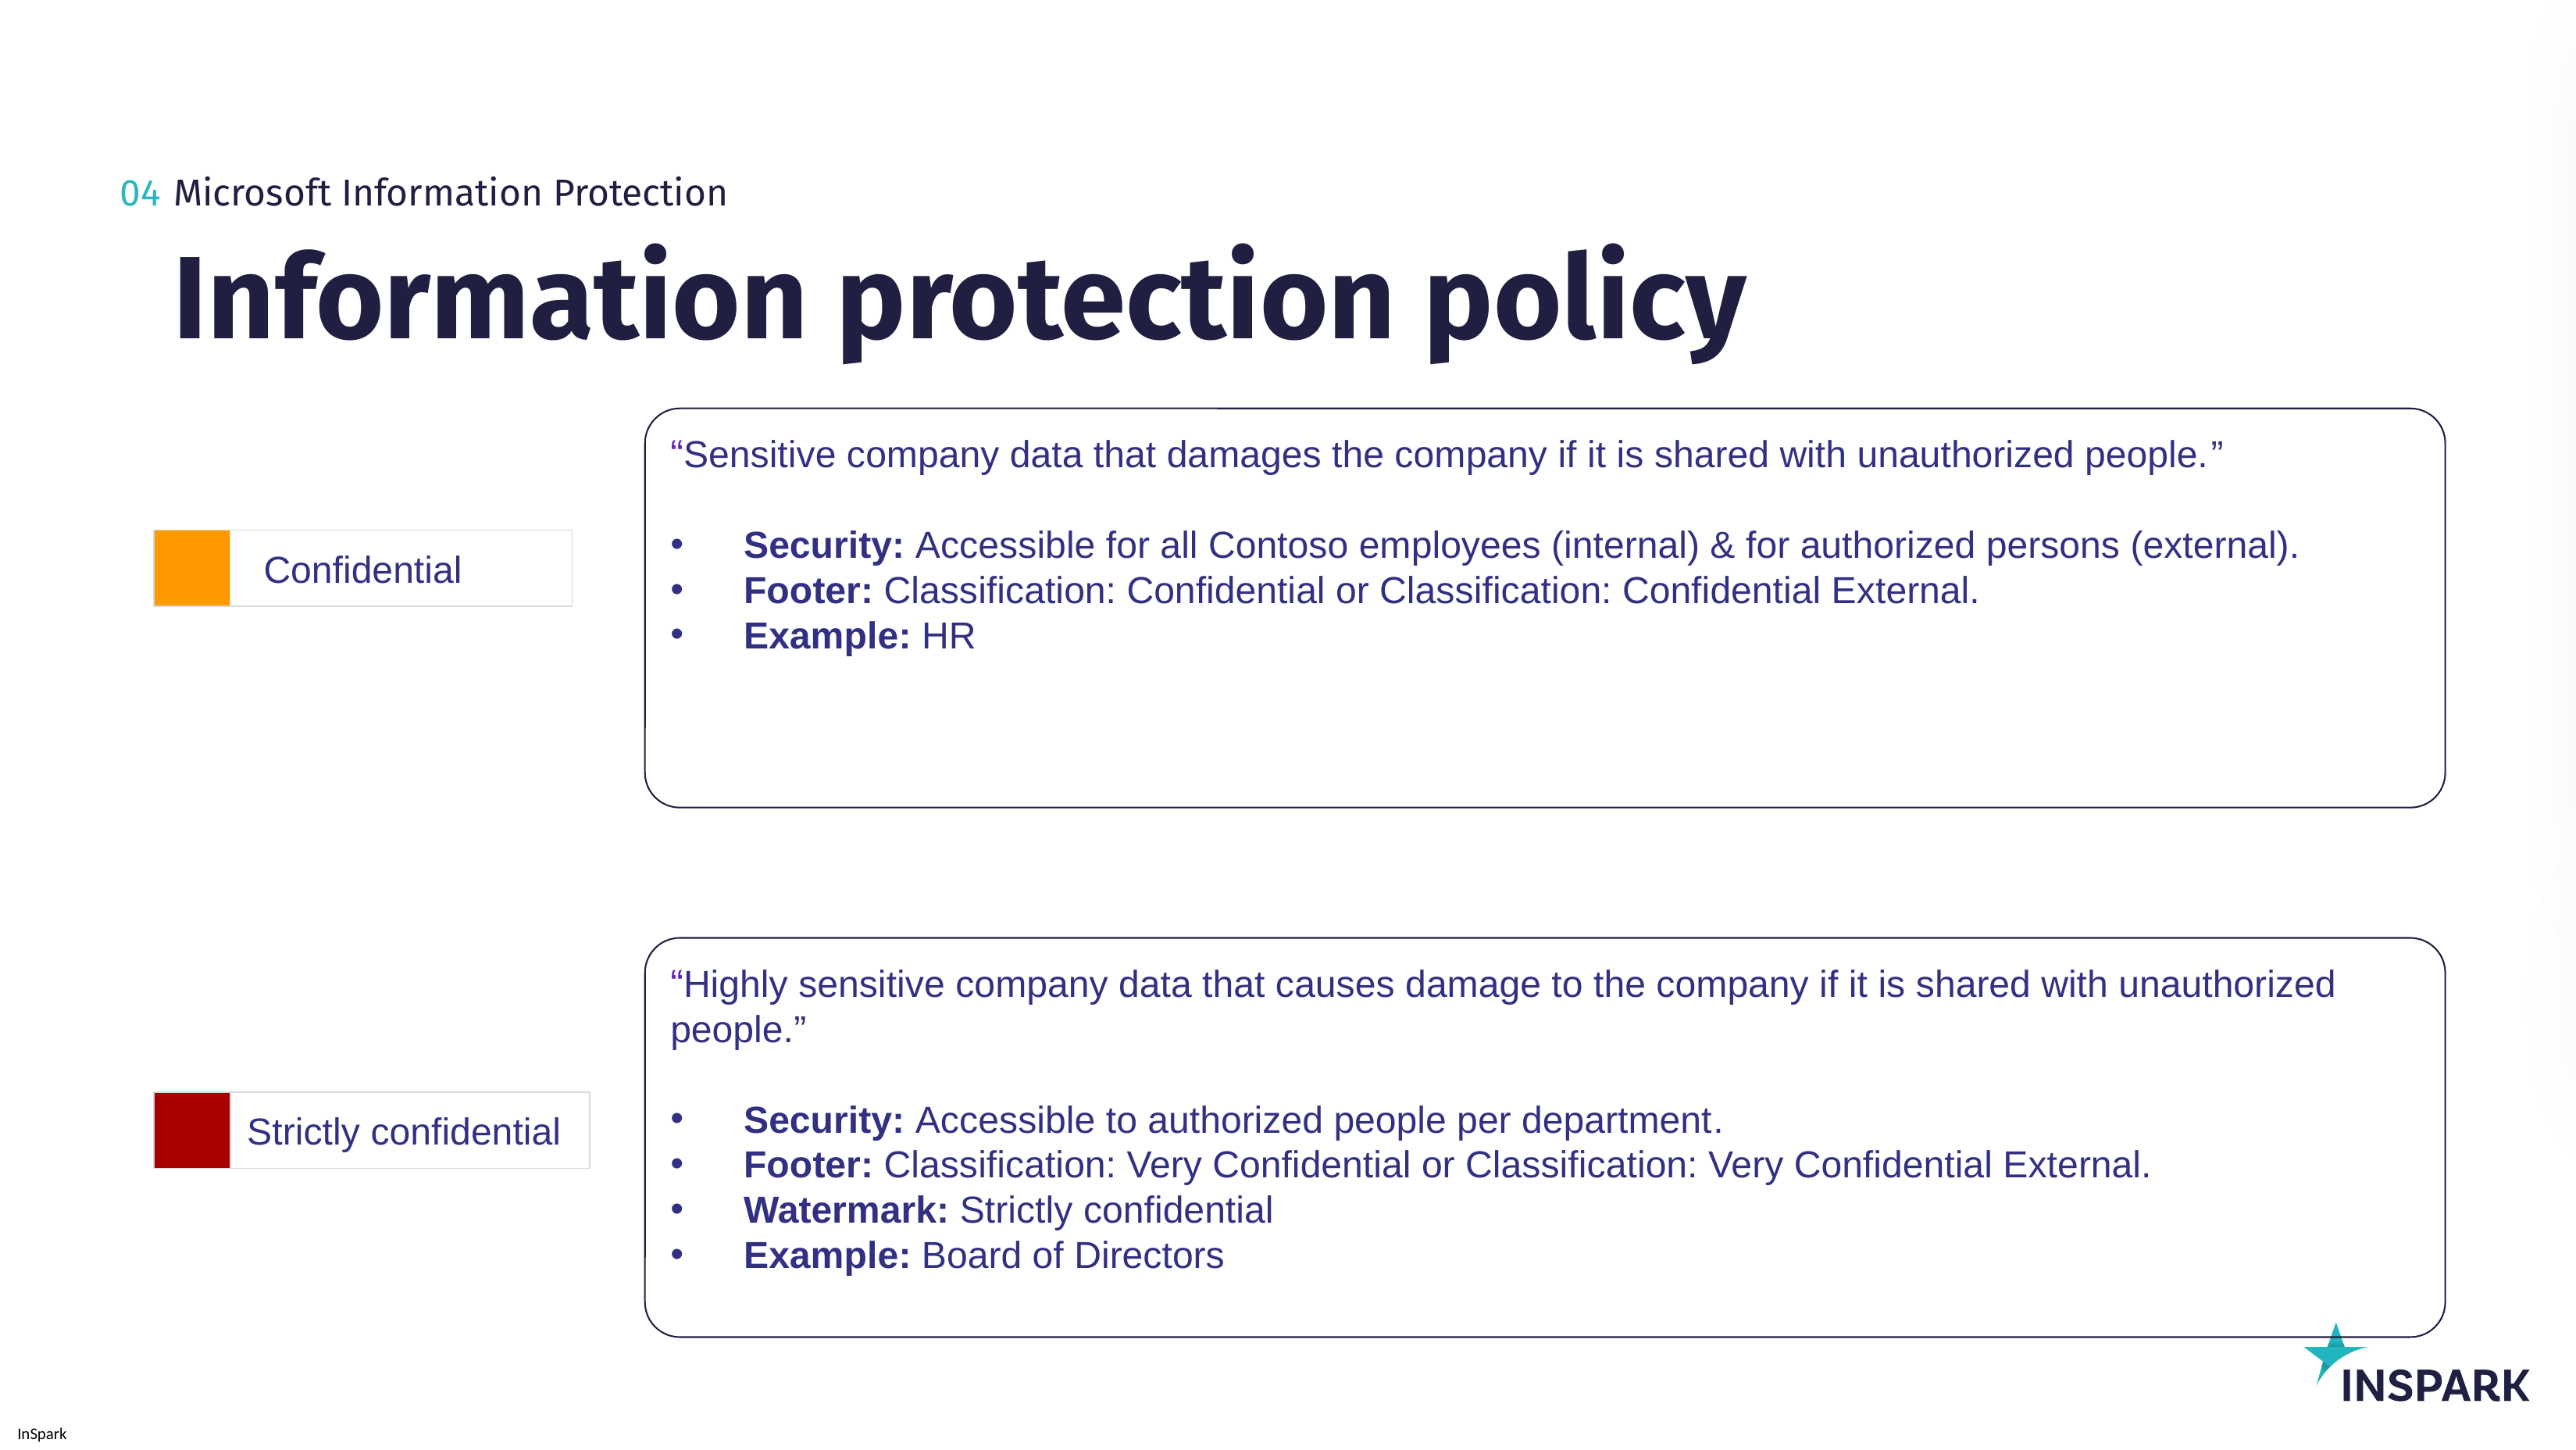

04
Microsoft Information Protection
# Information protection policy
“Sensitive company data that damages the company if it is shared with unauthorized people.”

Security: Accessible for all Contoso employees (internal) & for authorized persons (external).
Footer: Classification: Confidential or Classification: Confidential External.
Example: HR

Confidential

“Highly sensitive company data that causes damage to the company if it is shared with unauthorized people.”

Security: Accessible to authorized people per department.
Footer: Classification: Very Confidential or Classification: Very Confidential External.
Watermark: Strictly confidential
Example: Board of Directors

       Strictly confidential